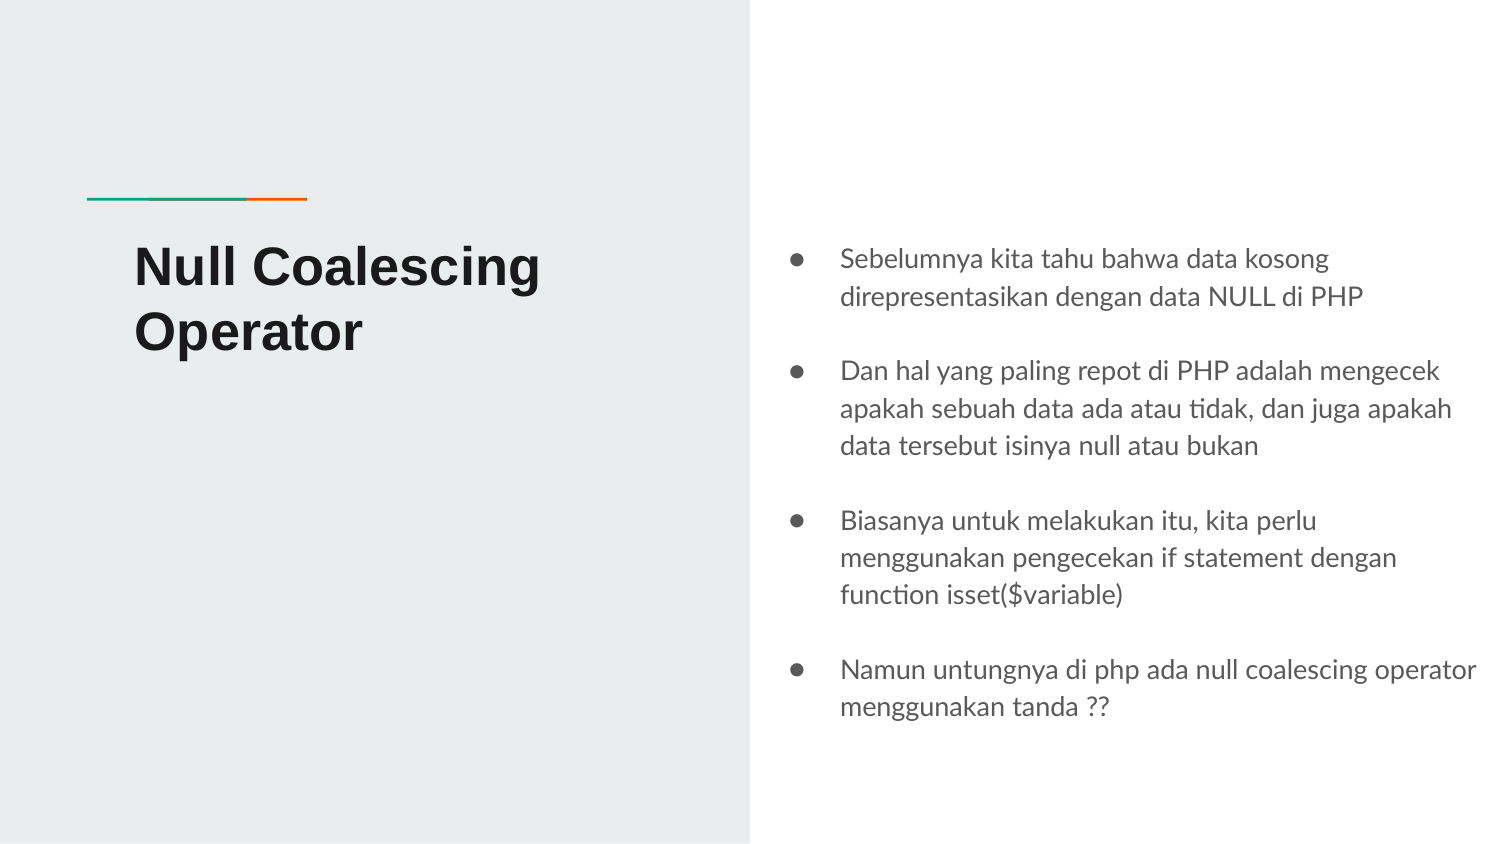

# Null Coalescing Operator
Sebelumnya kita tahu bahwa data kosong direpresentasikan dengan data NULL di PHP

Dan hal yang paling repot di PHP adalah mengecek apakah sebuah data ada atau tidak, dan juga apakah data tersebut isinya null atau bukan

Biasanya untuk melakukan itu, kita perlu menggunakan pengecekan if statement dengan function isset($variable)

Namun untungnya di php ada null coalescing operator menggunakan tanda ??